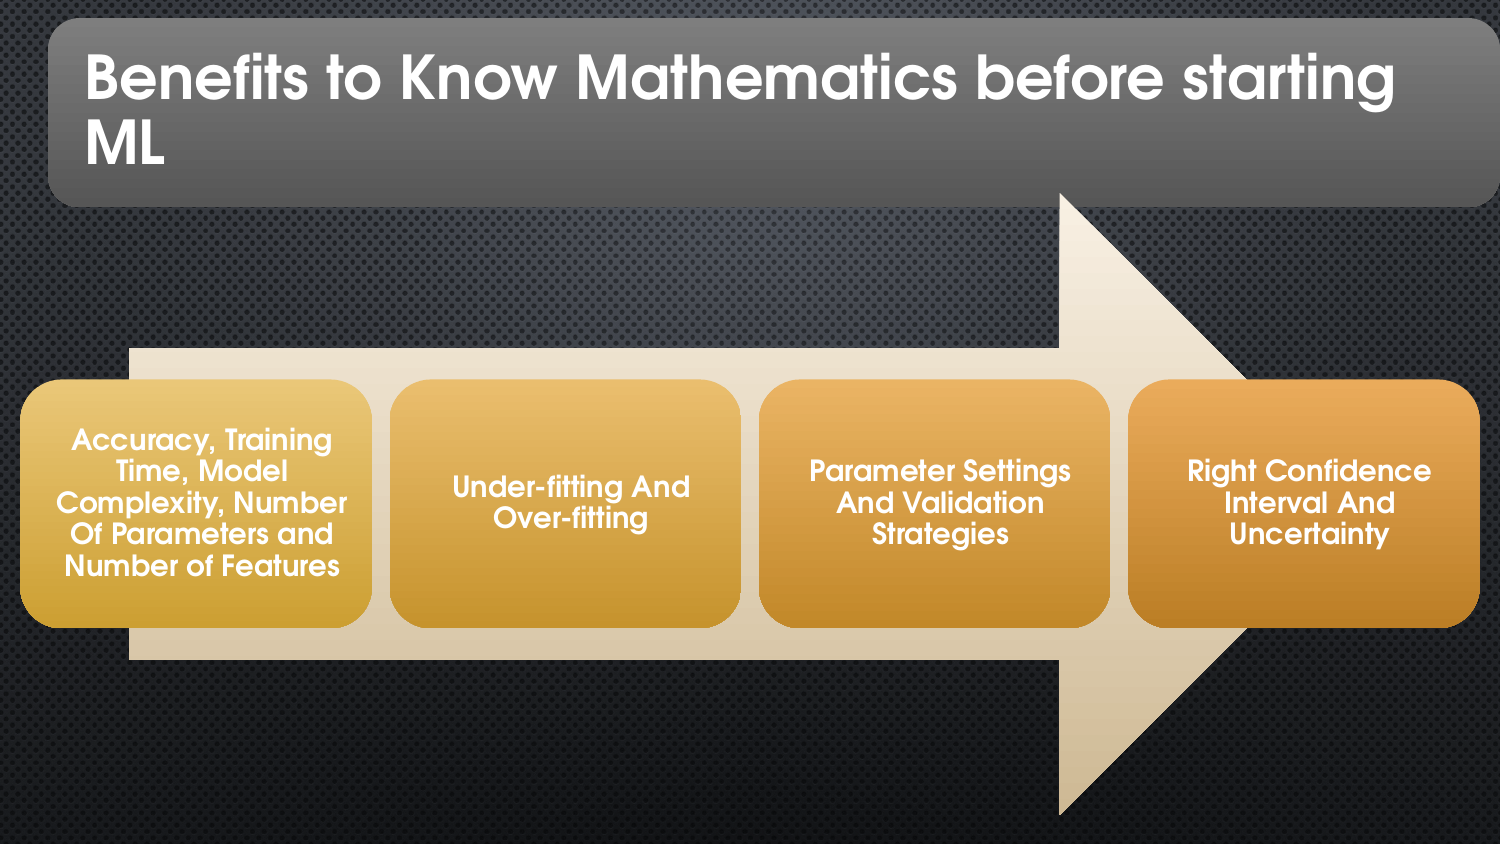

Benefits to Know Mathematics before starting ML
Accuracy, Training Time, Model Complexity, Number Of Parameters and Number of Features
Under-fitting And Over-fitting
Parameter Settings And Validation Strategies
Right Confidence Interval And Uncertainty